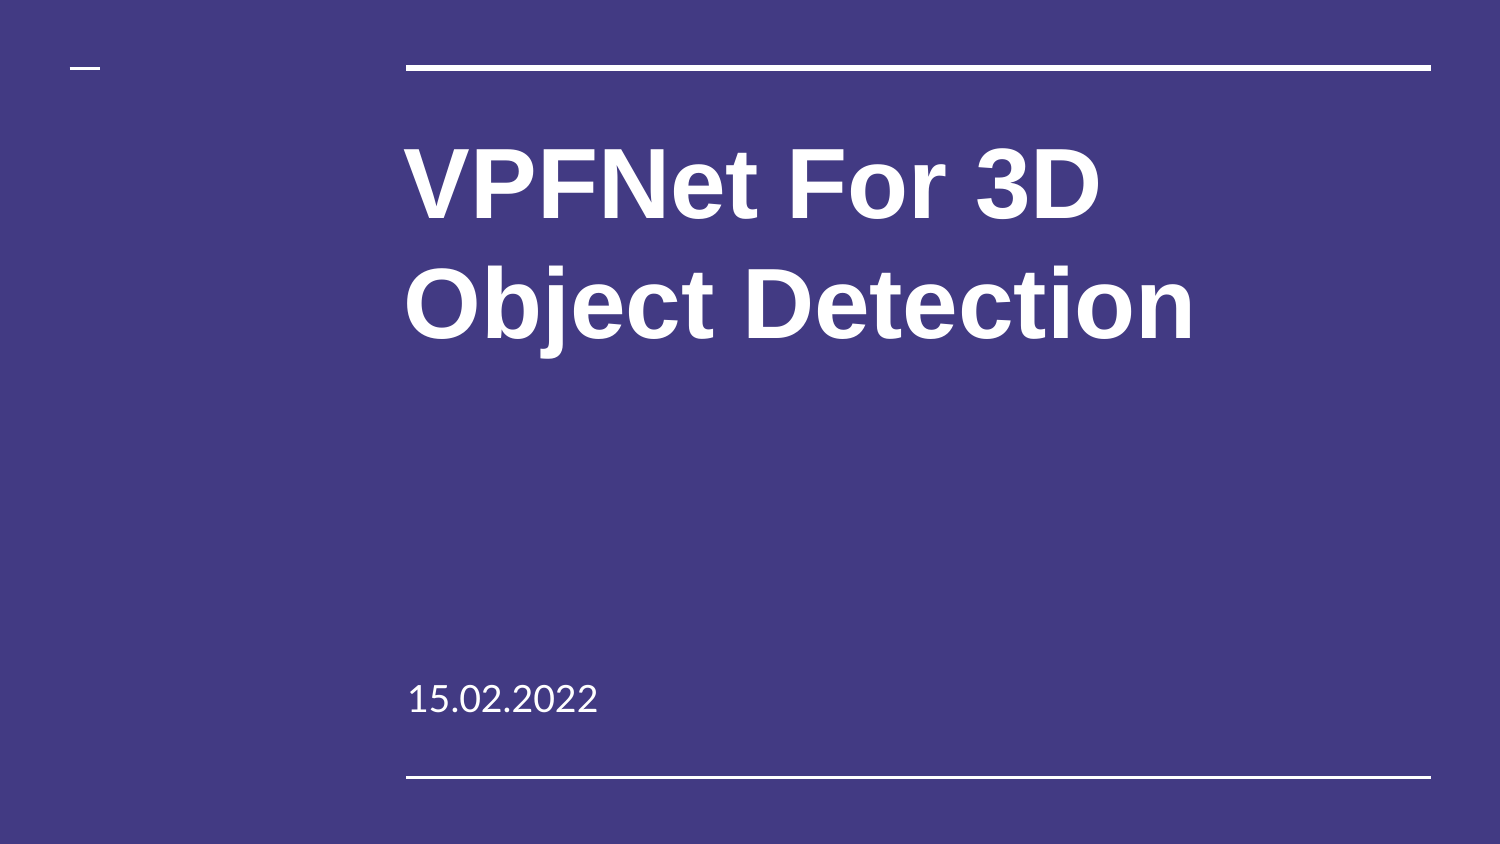

# VPFNet For 3D Object Detection
15.02.2022